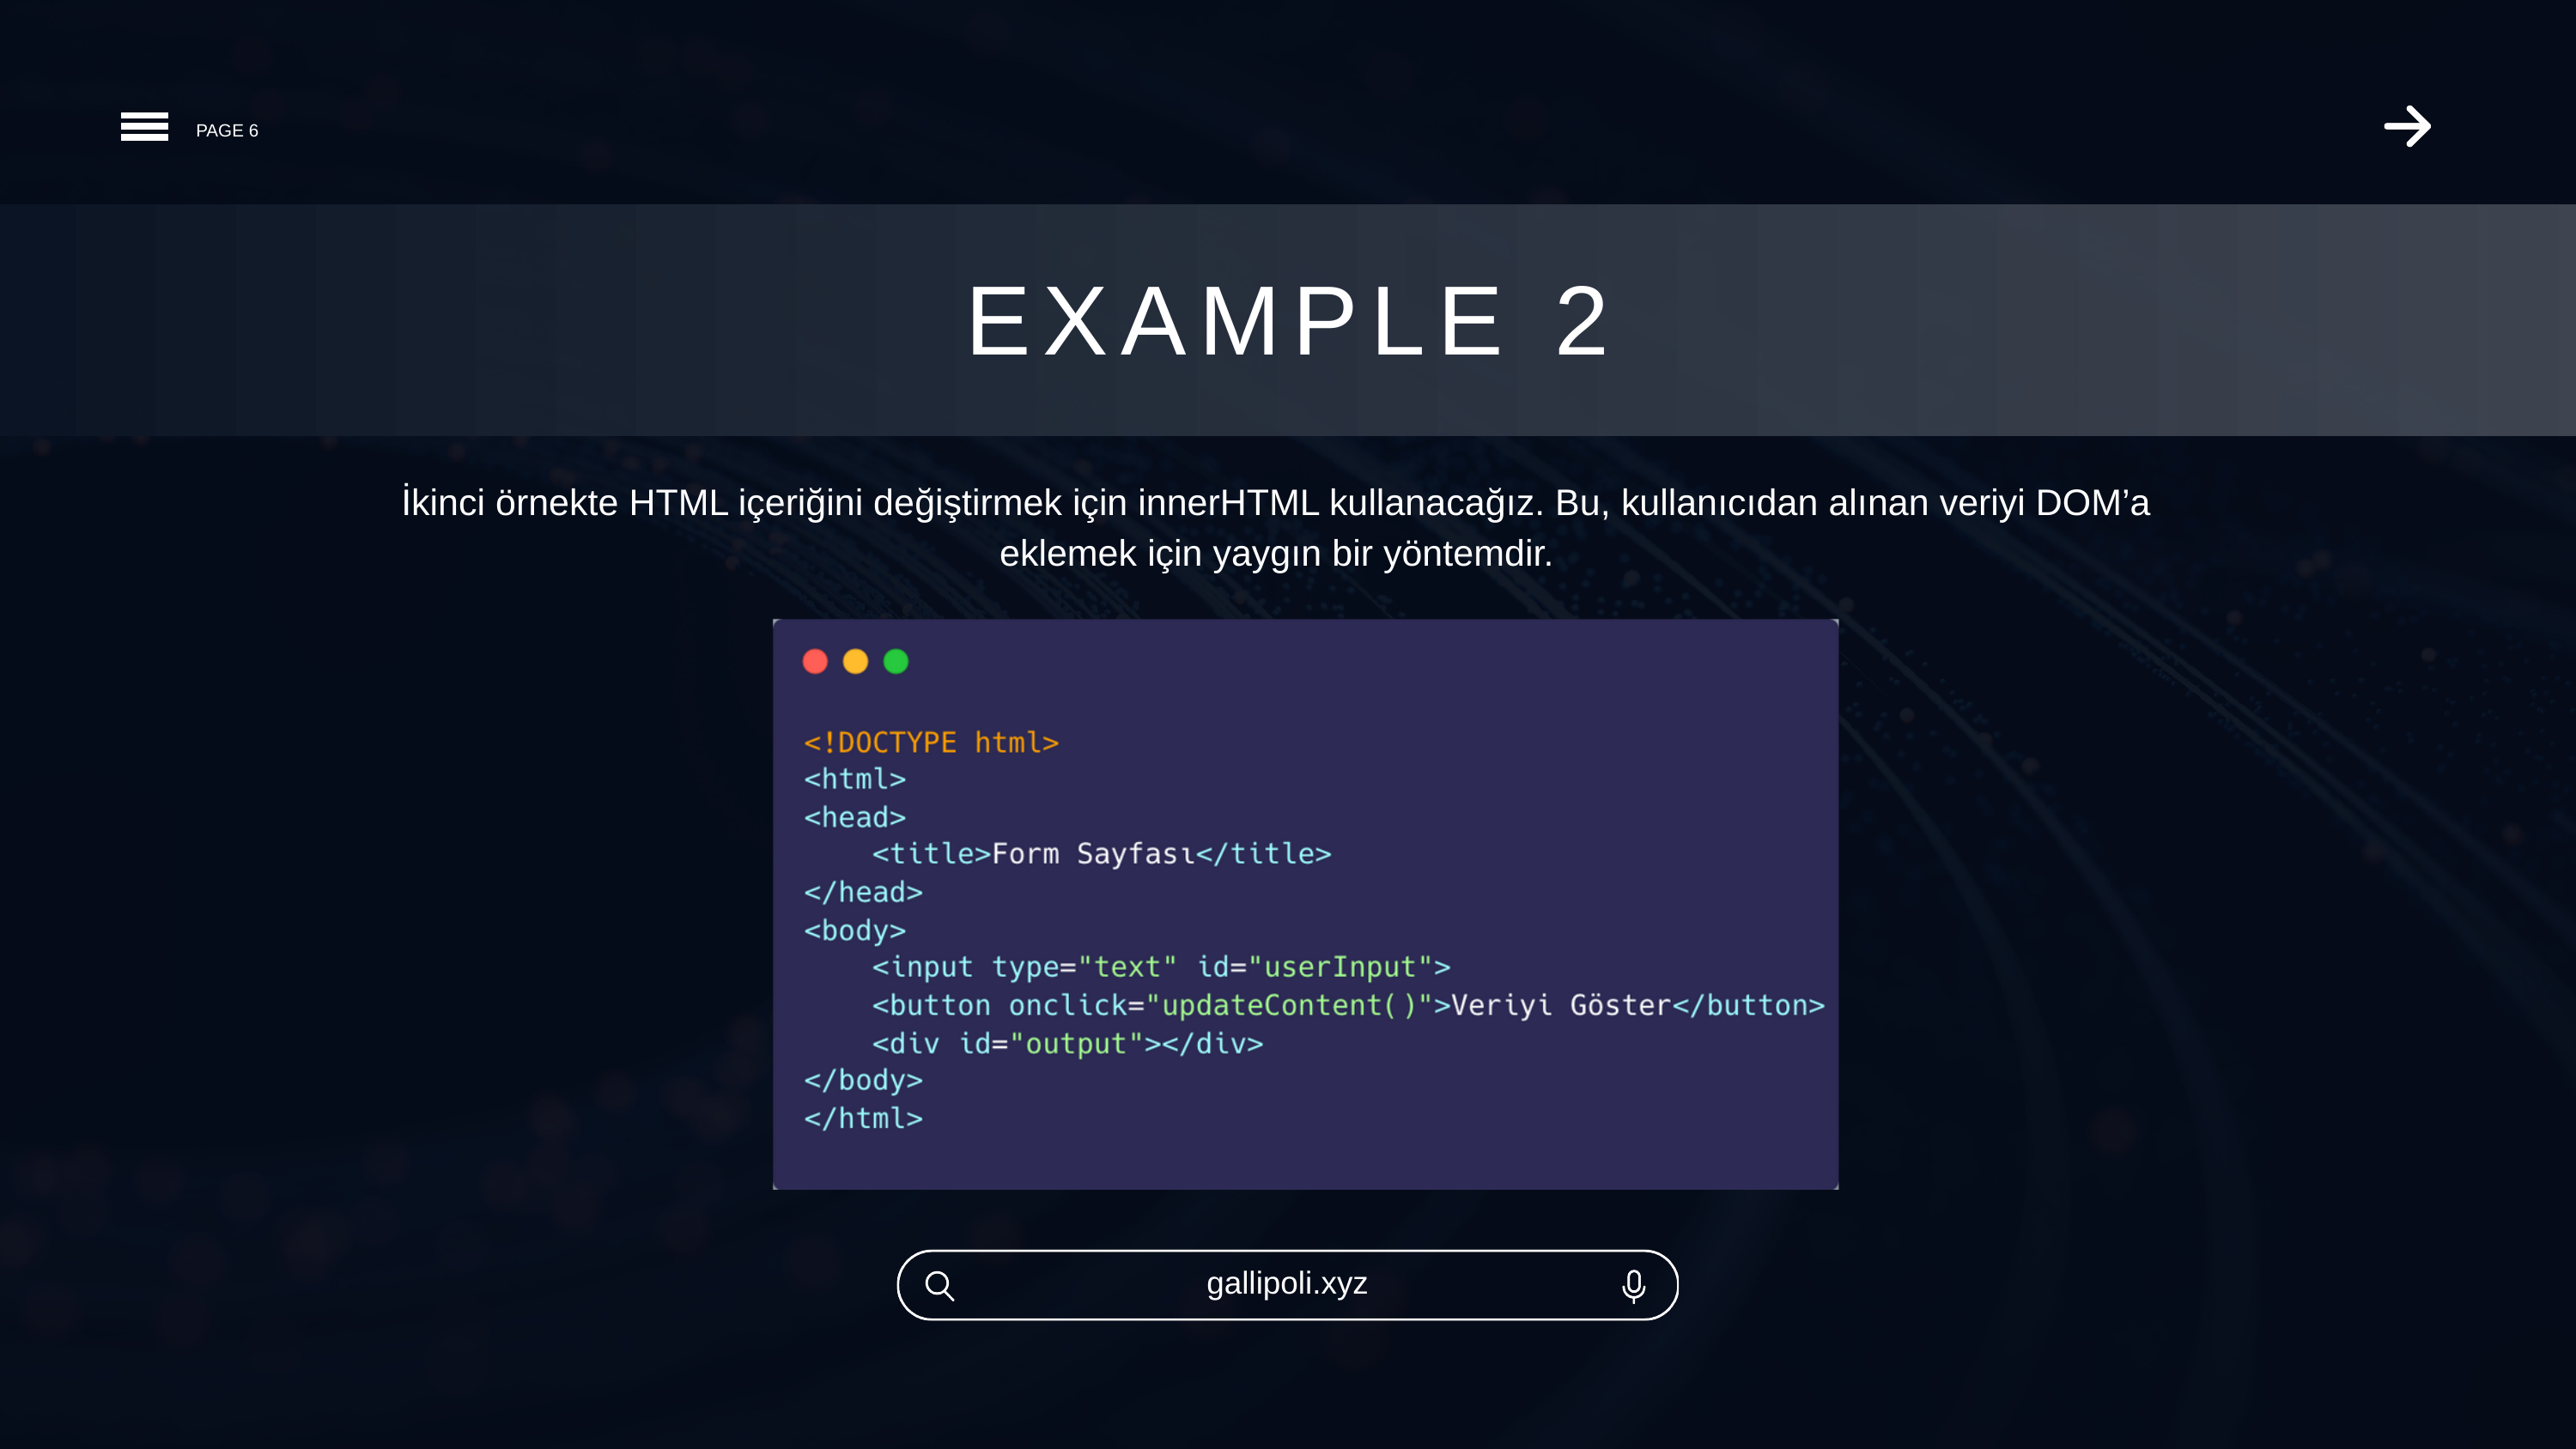

PAGE 6

EXAMPLE 2
İkinci örnekte HTML içeriğini değiştirmek için innerHTML kullanacağız. Bu, kullanıcıdan alınan veriyi DOM’a eklemek için yaygın bir yöntemdir.

gallipoli.xyz